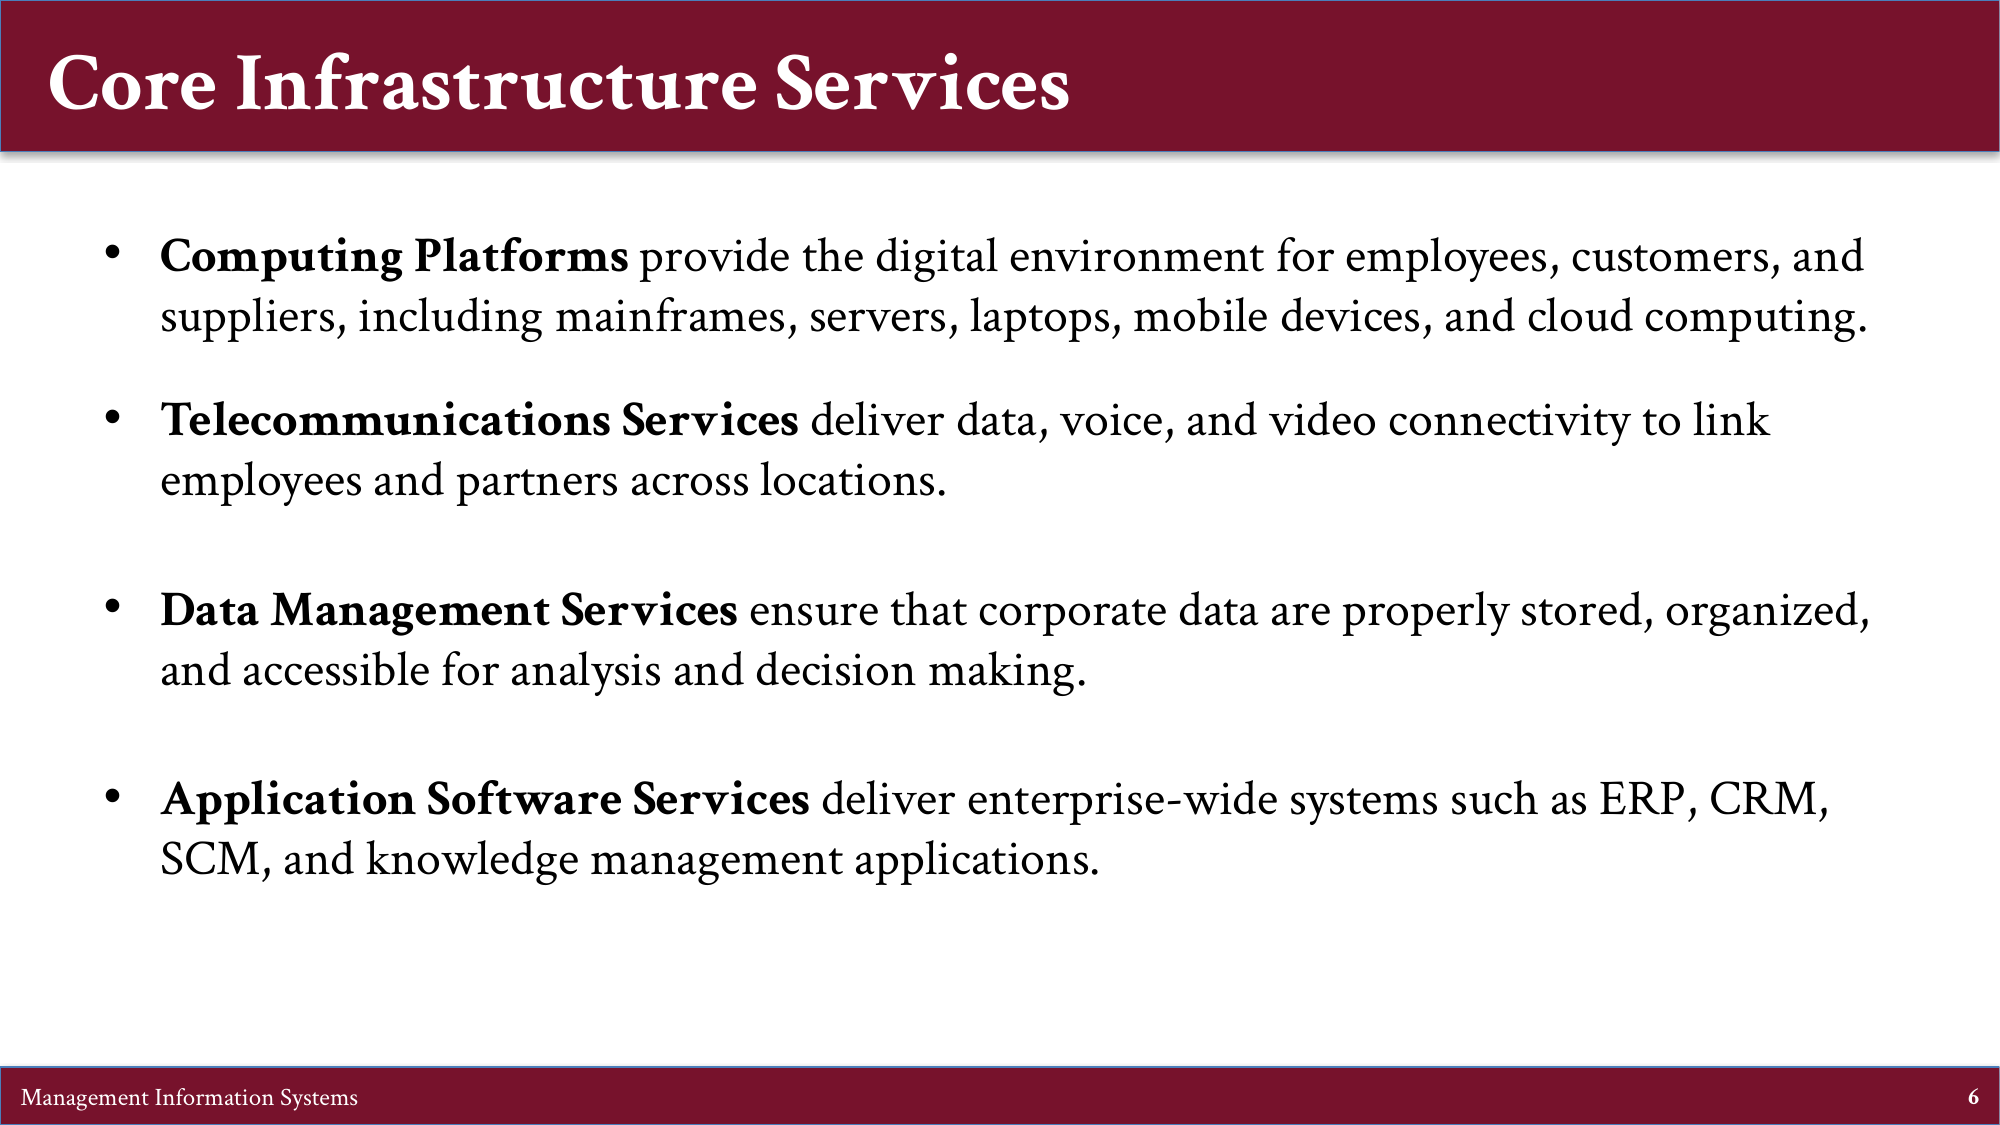

# Core Infrastructure Services
Computing Platforms provide the digital environment for employees, customers, and suppliers, including mainframes, servers, laptops, mobile devices, and cloud computing.

Telecommunications Services deliver data, voice, and video connectivity to link employees and partners across locations.

Data Management Services ensure that corporate data are properly stored, organized, and accessible for analysis and decision making.

Application Software Services deliver enterprise-wide systems such as ERP, CRM, SCM, and knowledge management applications.

 Management Information Systems
6